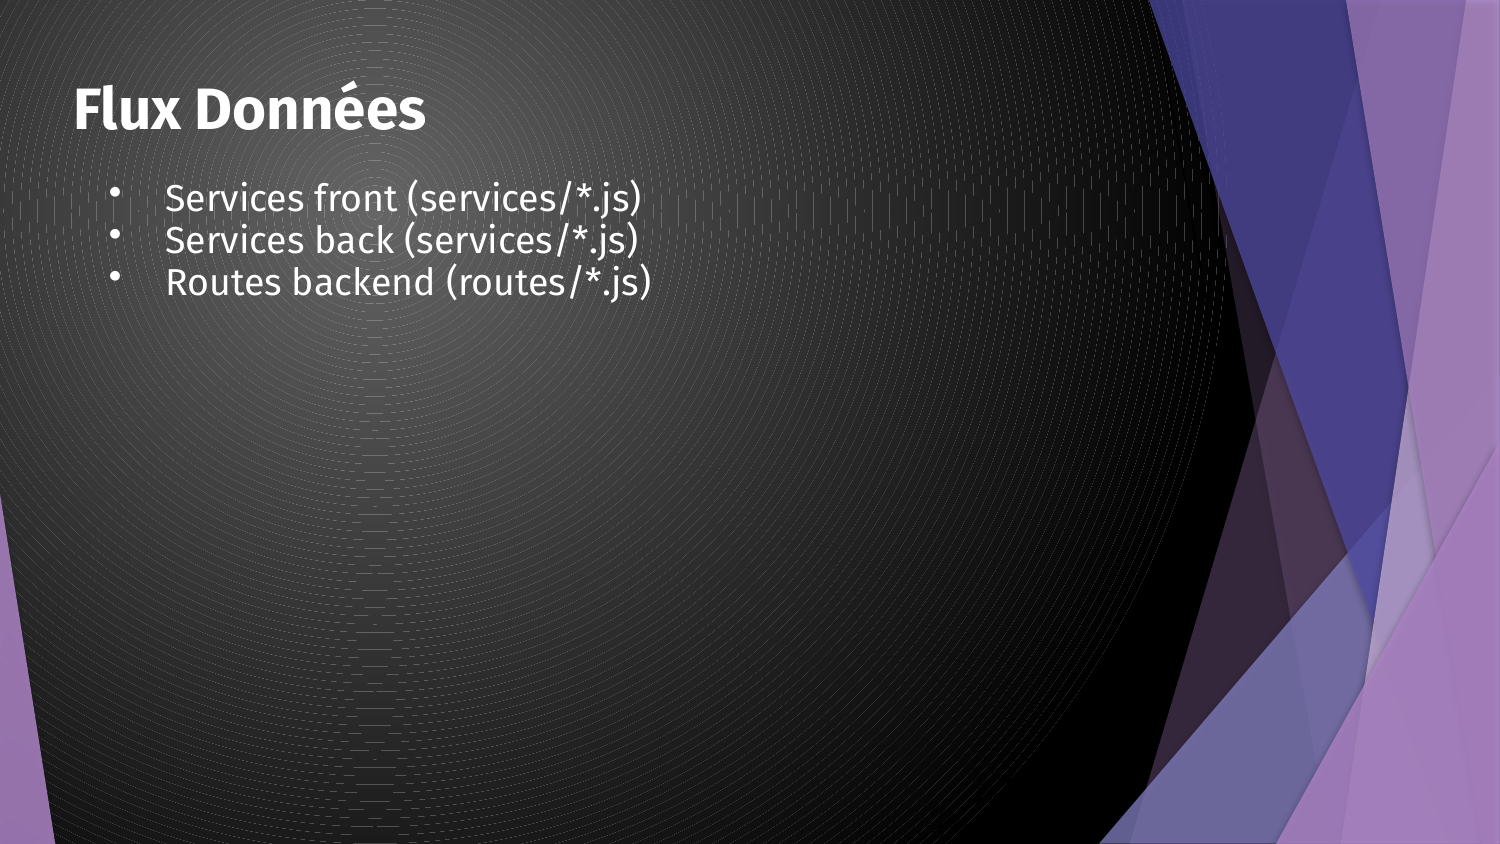

Flux Données
Services front (services/*.js)
Services back (services/*.js)
Routes backend (routes/*.js)